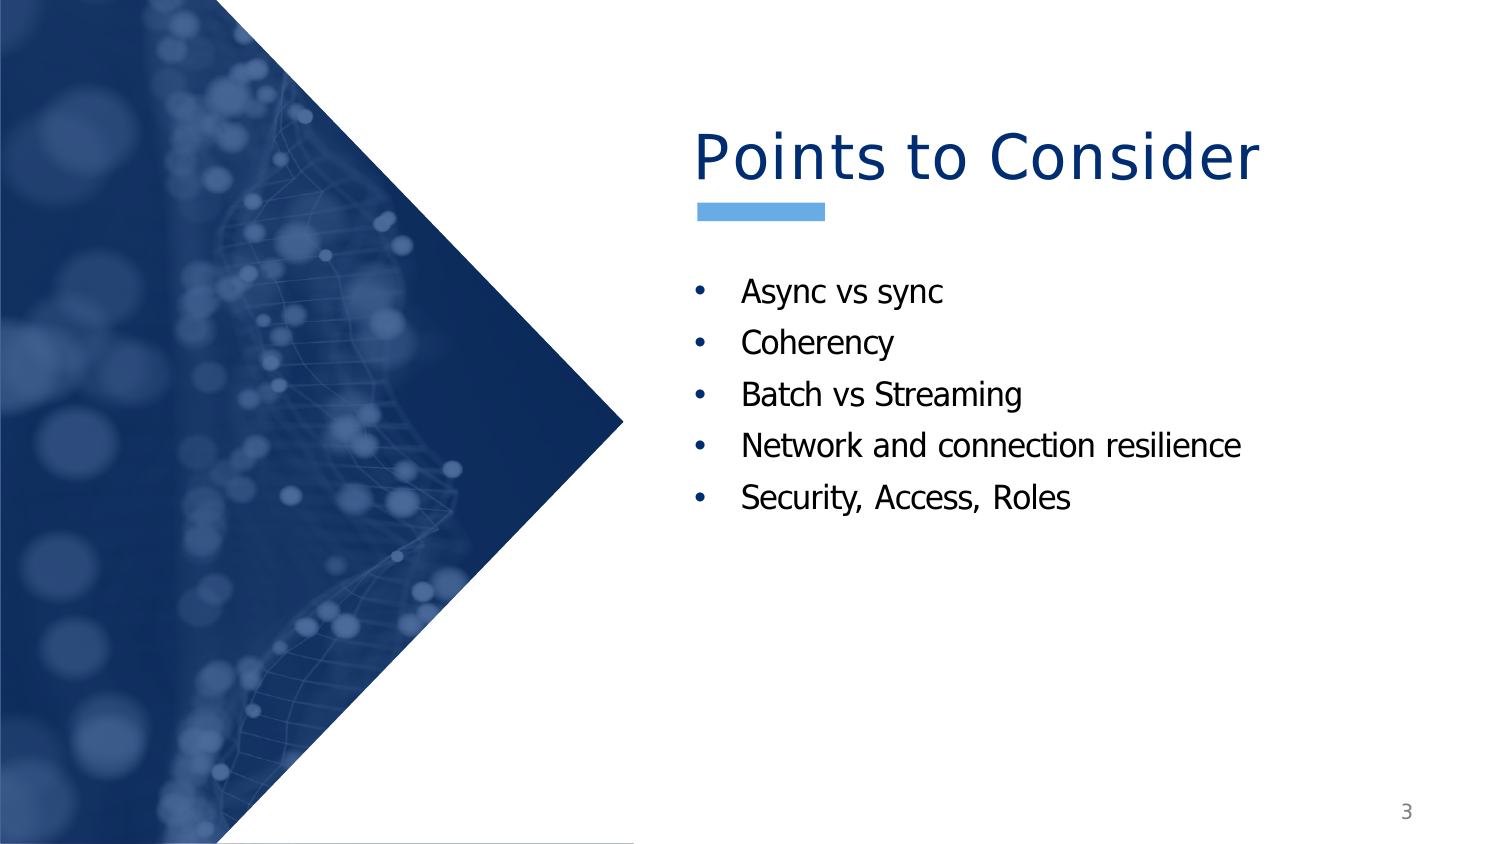

# Points to Consider
Async vs sync
Coherency
Batch vs Streaming
Network and connection resilience
Security, Access, Roles